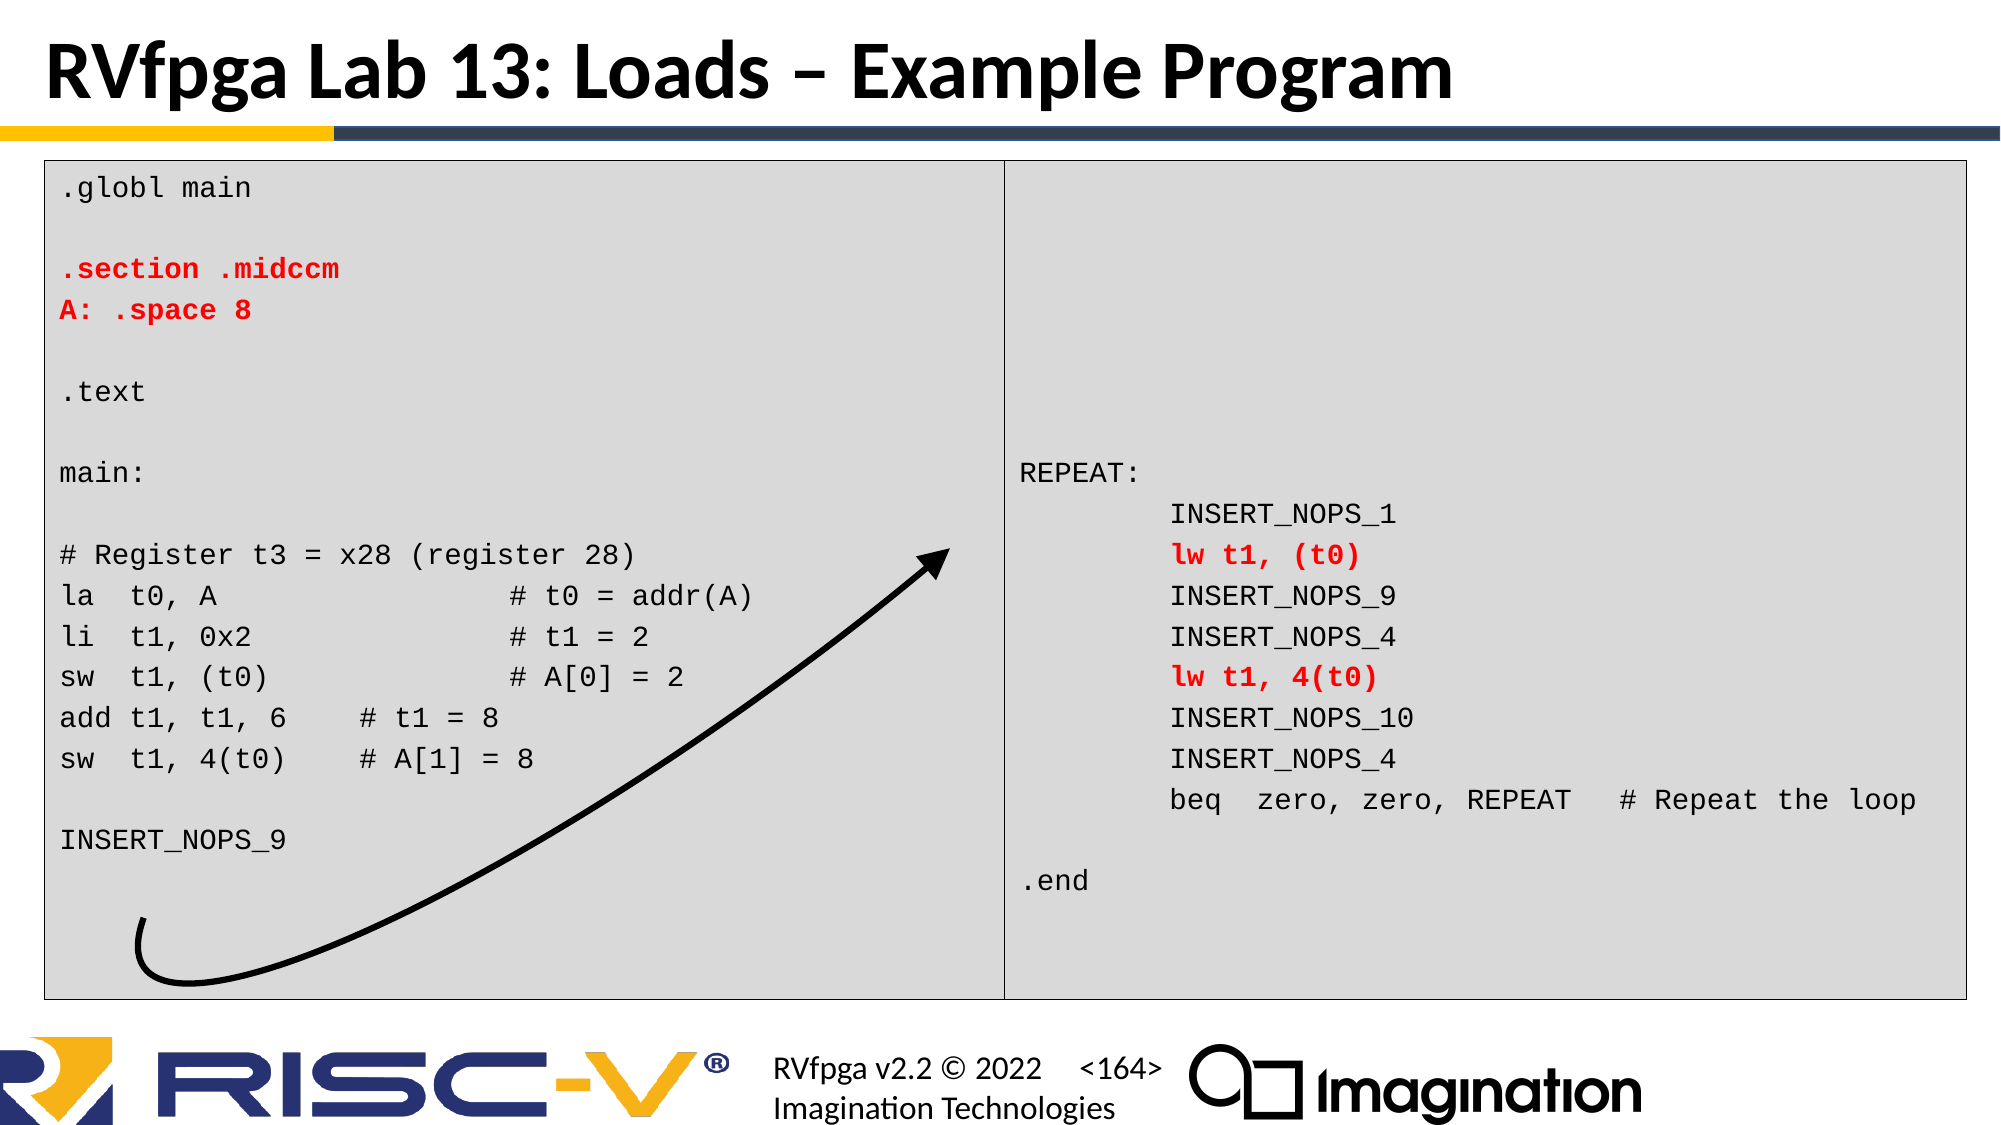

# RVfpga Lab 13: Loads – Example Program
.globl main

.section .midccm
A: .space 8

.text

main:

# Register t3 = x28 (register 28)
la  t0, A		# t0 = addr(A)
li  t1, 0x2		# t1 = 2
sw  t1, (t0)		# A[0] = 2
add t1, t1, 6	# t1 = 8
sw  t1, 4(t0)	# A[1] = 8

INSERT_NOPS_9

REPEAT:
	INSERT_NOPS_1
	lw t1, (t0)
	INSERT_NOPS_9
	INSERT_NOPS_4
	lw t1, 4(t0)
	INSERT_NOPS_10
	INSERT_NOPS_4
	beq  zero, zero, REPEAT	# Repeat the loop

.end